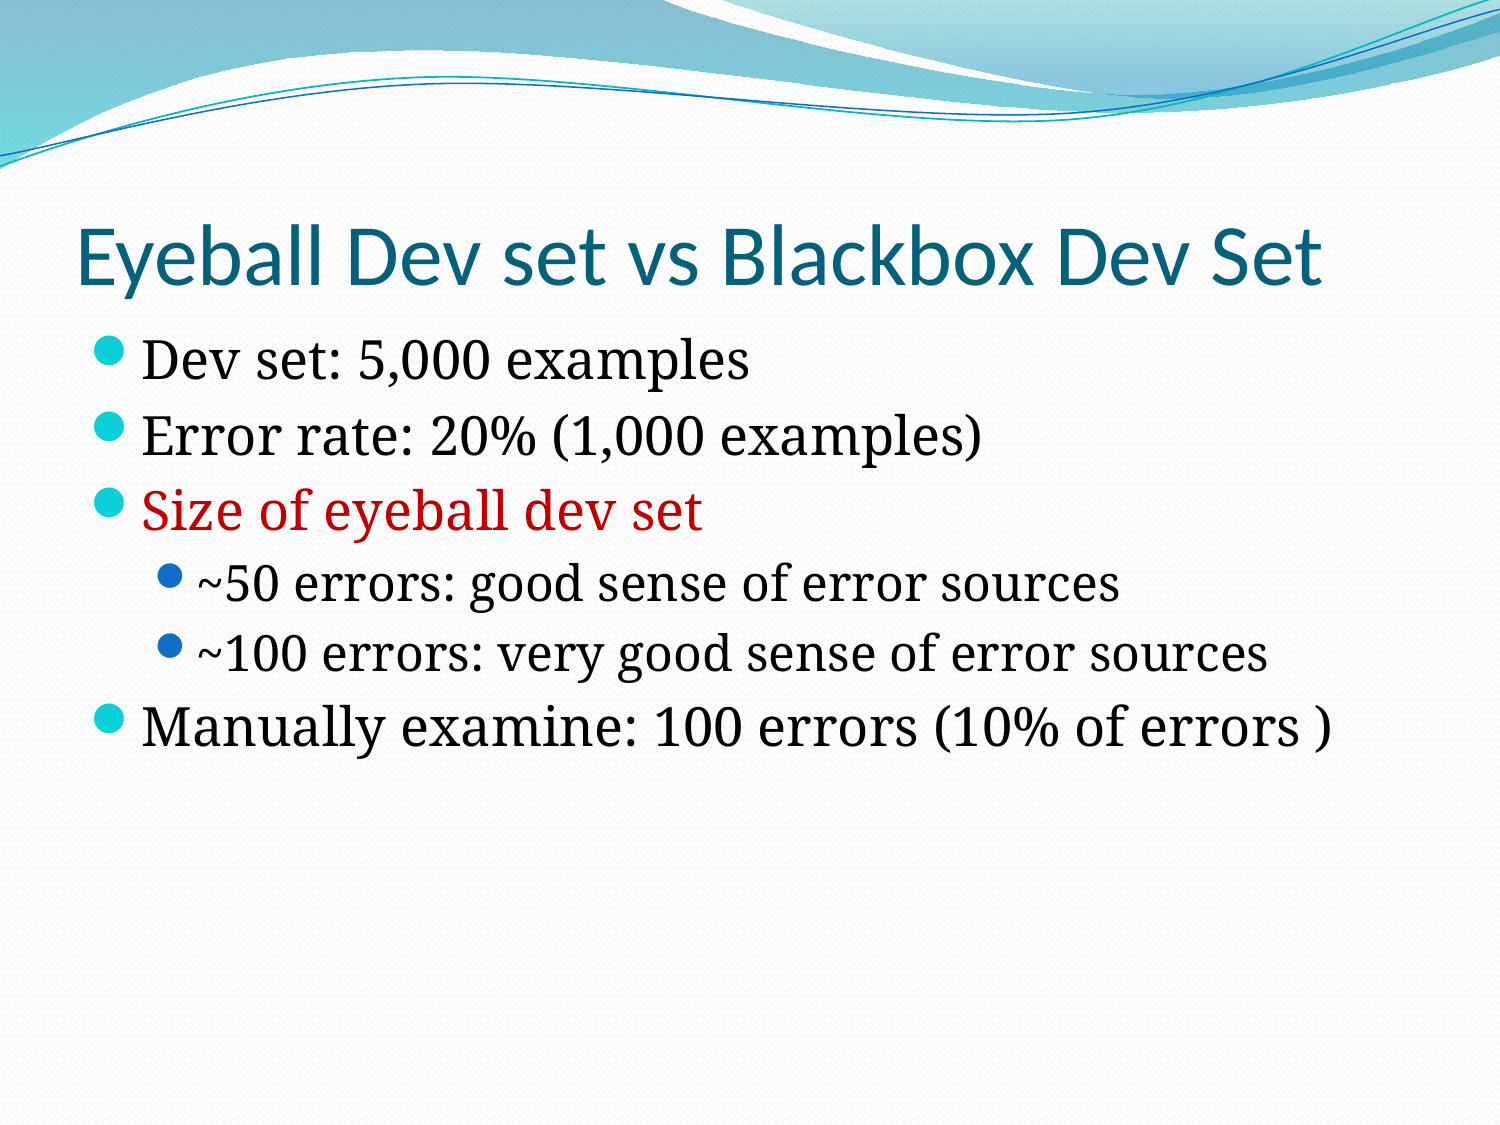

# Eyeball Dev set vs Blackbox Dev Set
Dev set: 5,000 examples
Error rate: 20% (1,000 examples)
Size of eyeball dev set
~50 errors: good sense of error sources
~100 errors: very good sense of error sources
Manually examine: 100 errors (10% of errors )